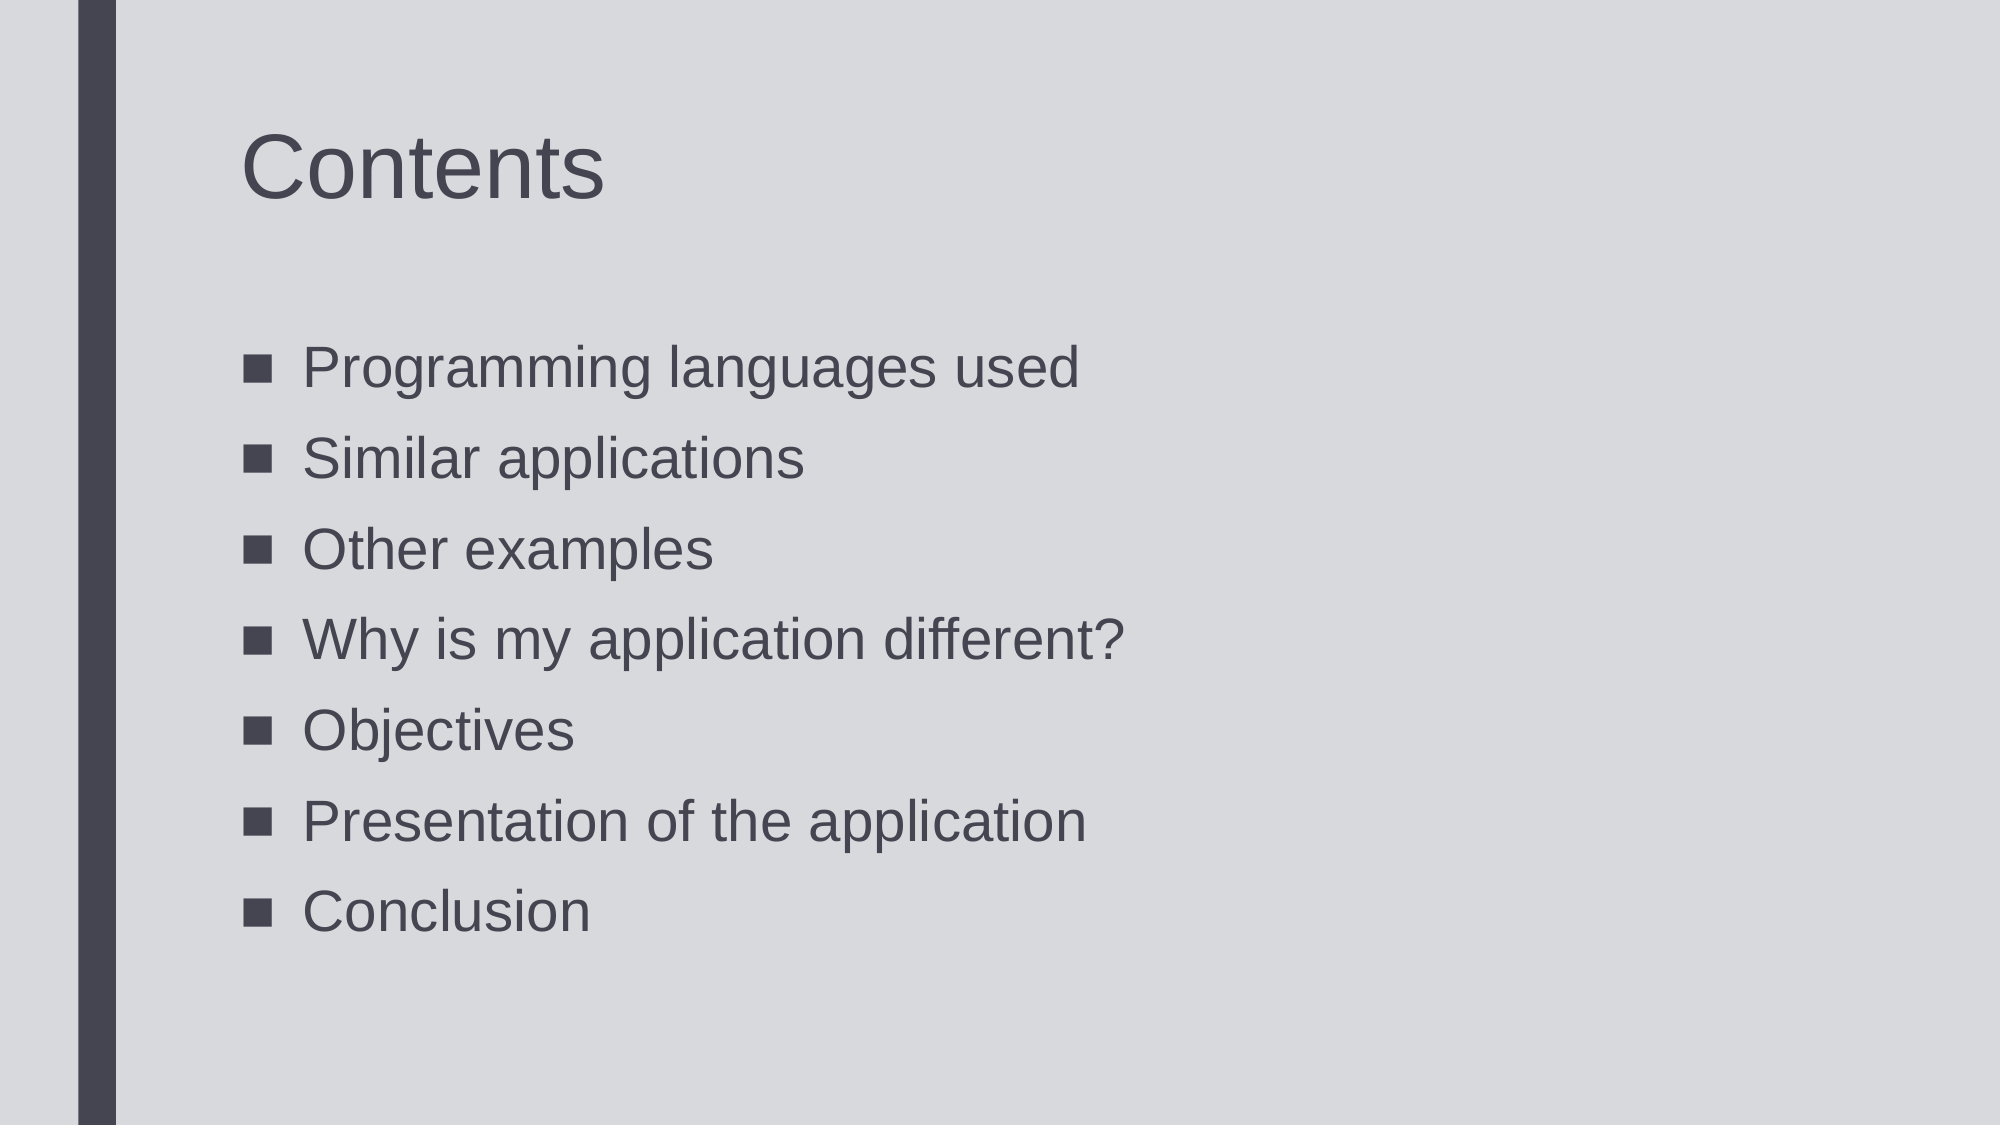

# Contents
Programming languages used
Similar applications
Other examples
Why is my application different?
Objectives
Presentation of the application
Conclusion